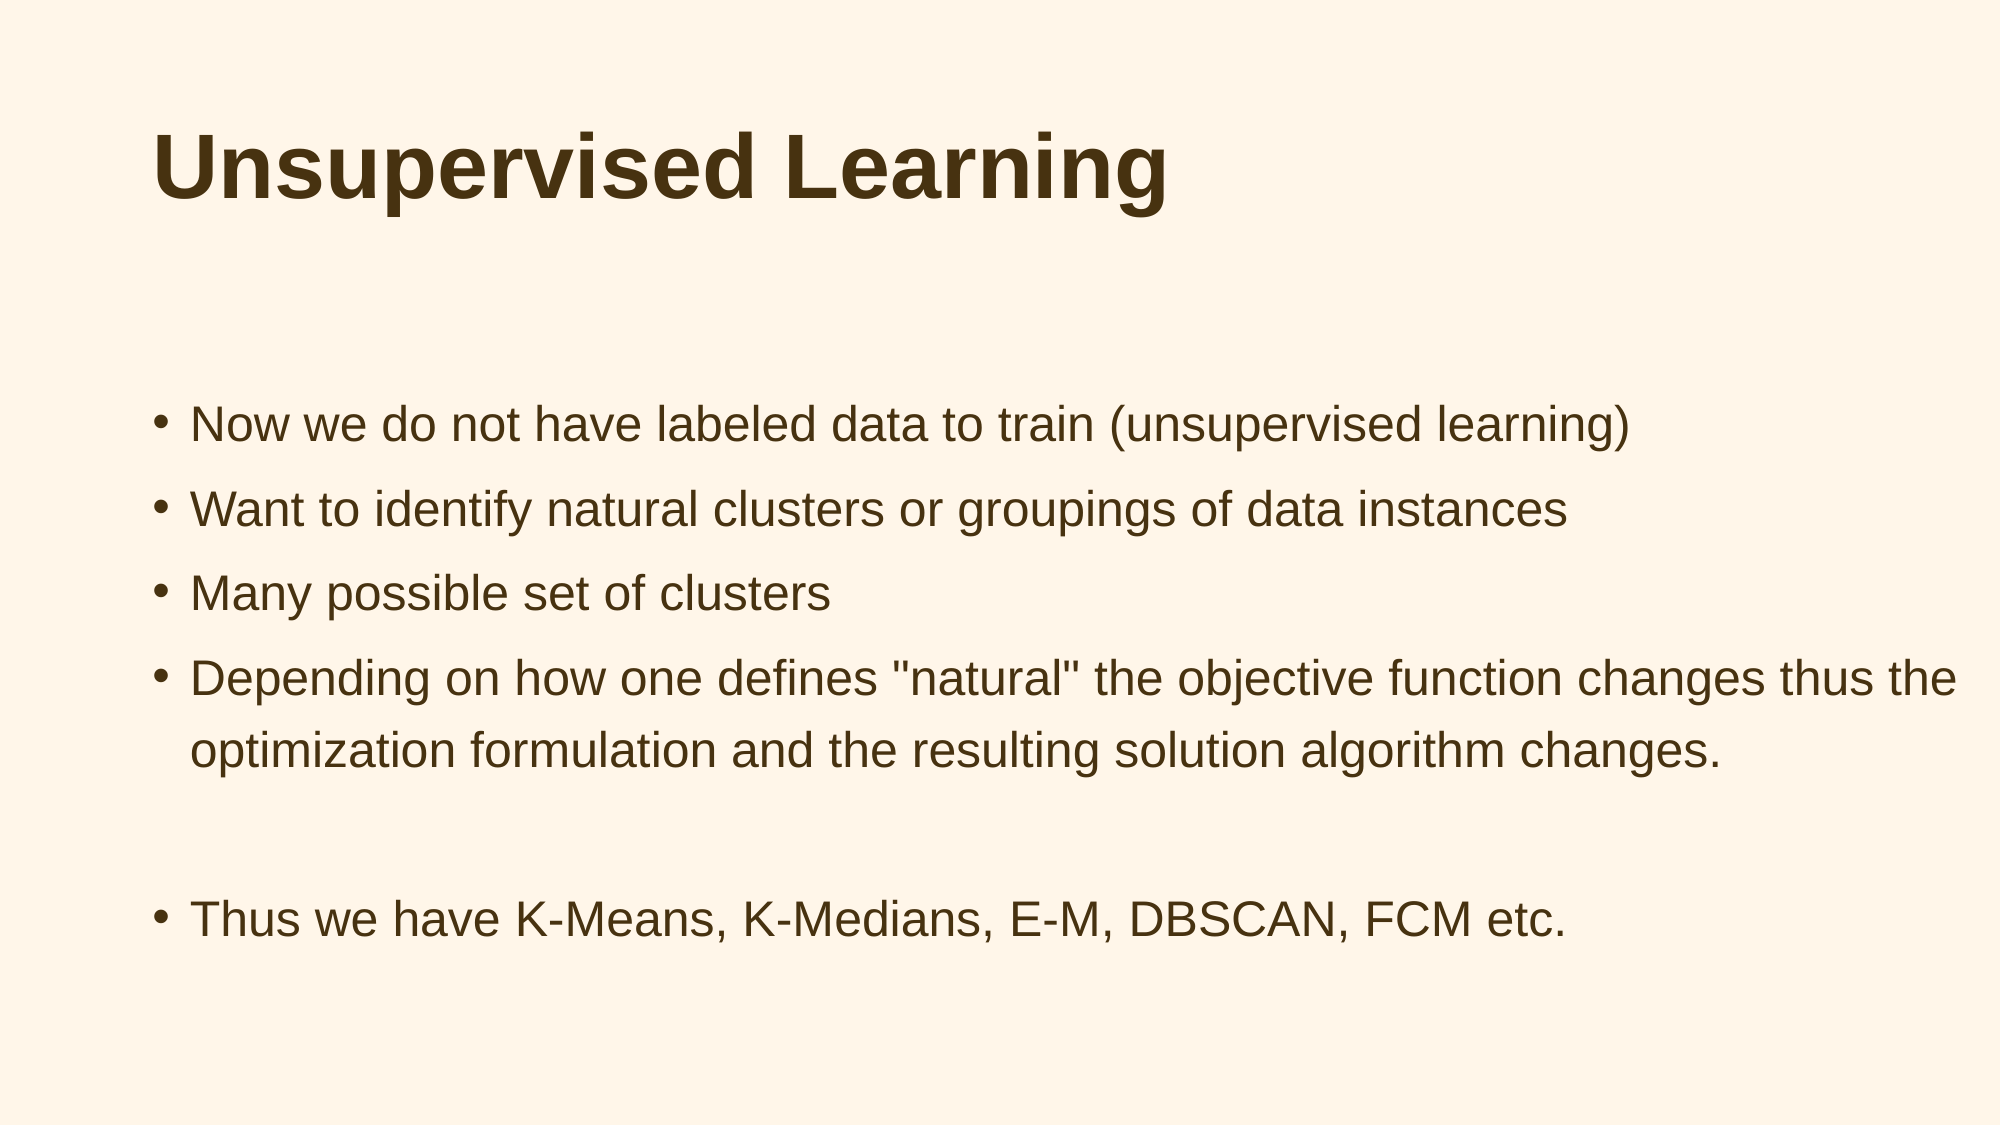

# Unsupervised Learning

Now we do not have labeled data to train (unsupervised learning)
Want to identify natural clusters or groupings of data instances
Many possible set of clusters
Depending on how one defines "natural" the objective function changes thus the optimization formulation and the resulting solution algorithm changes.

Thus we have K-Means, K-Medians, E-M, DBSCAN, FCM etc.